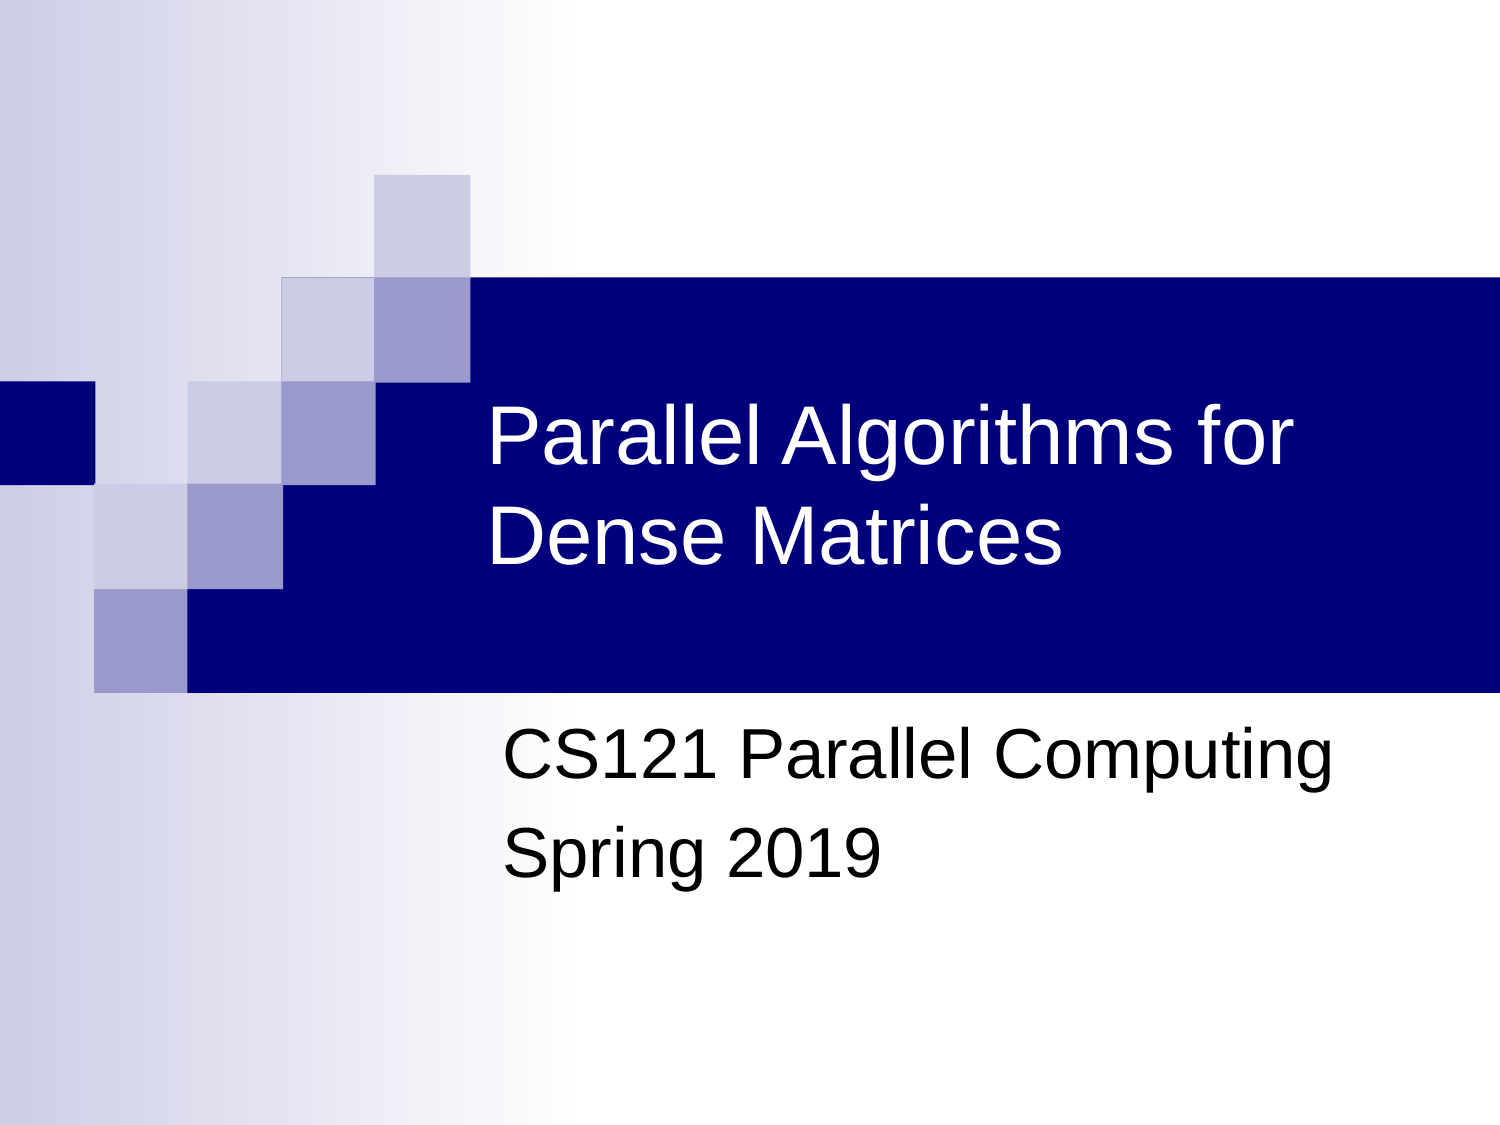

# Parallel Algorithms for Dense Matrices
CS121 Parallel Computing
Spring 2019